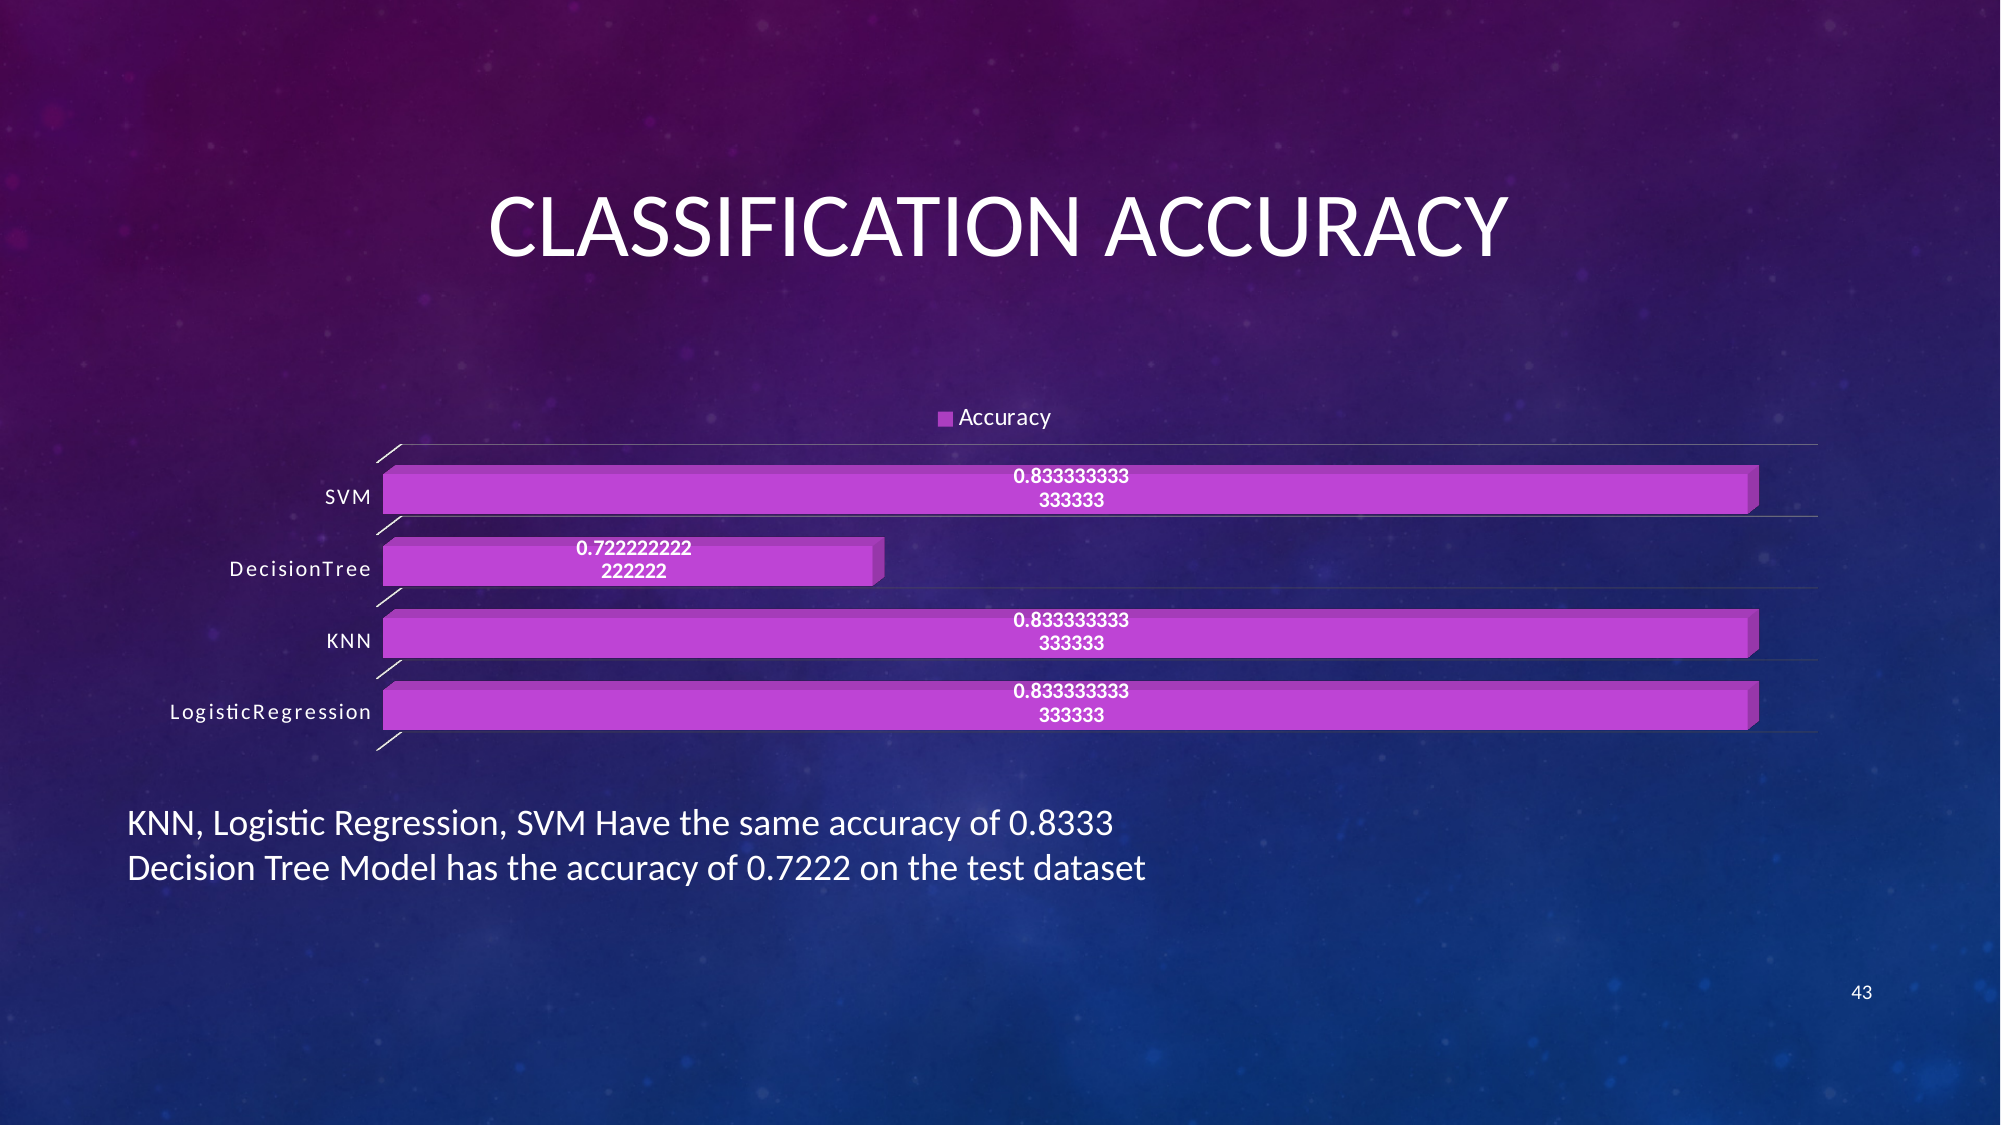

Classification Accuracy

[unsupported chart]

KNN, Logistic Regression, SVM Have the same accuracy of 0.8333
Decision Tree Model has the accuracy of 0.7222 on the test dataset
43